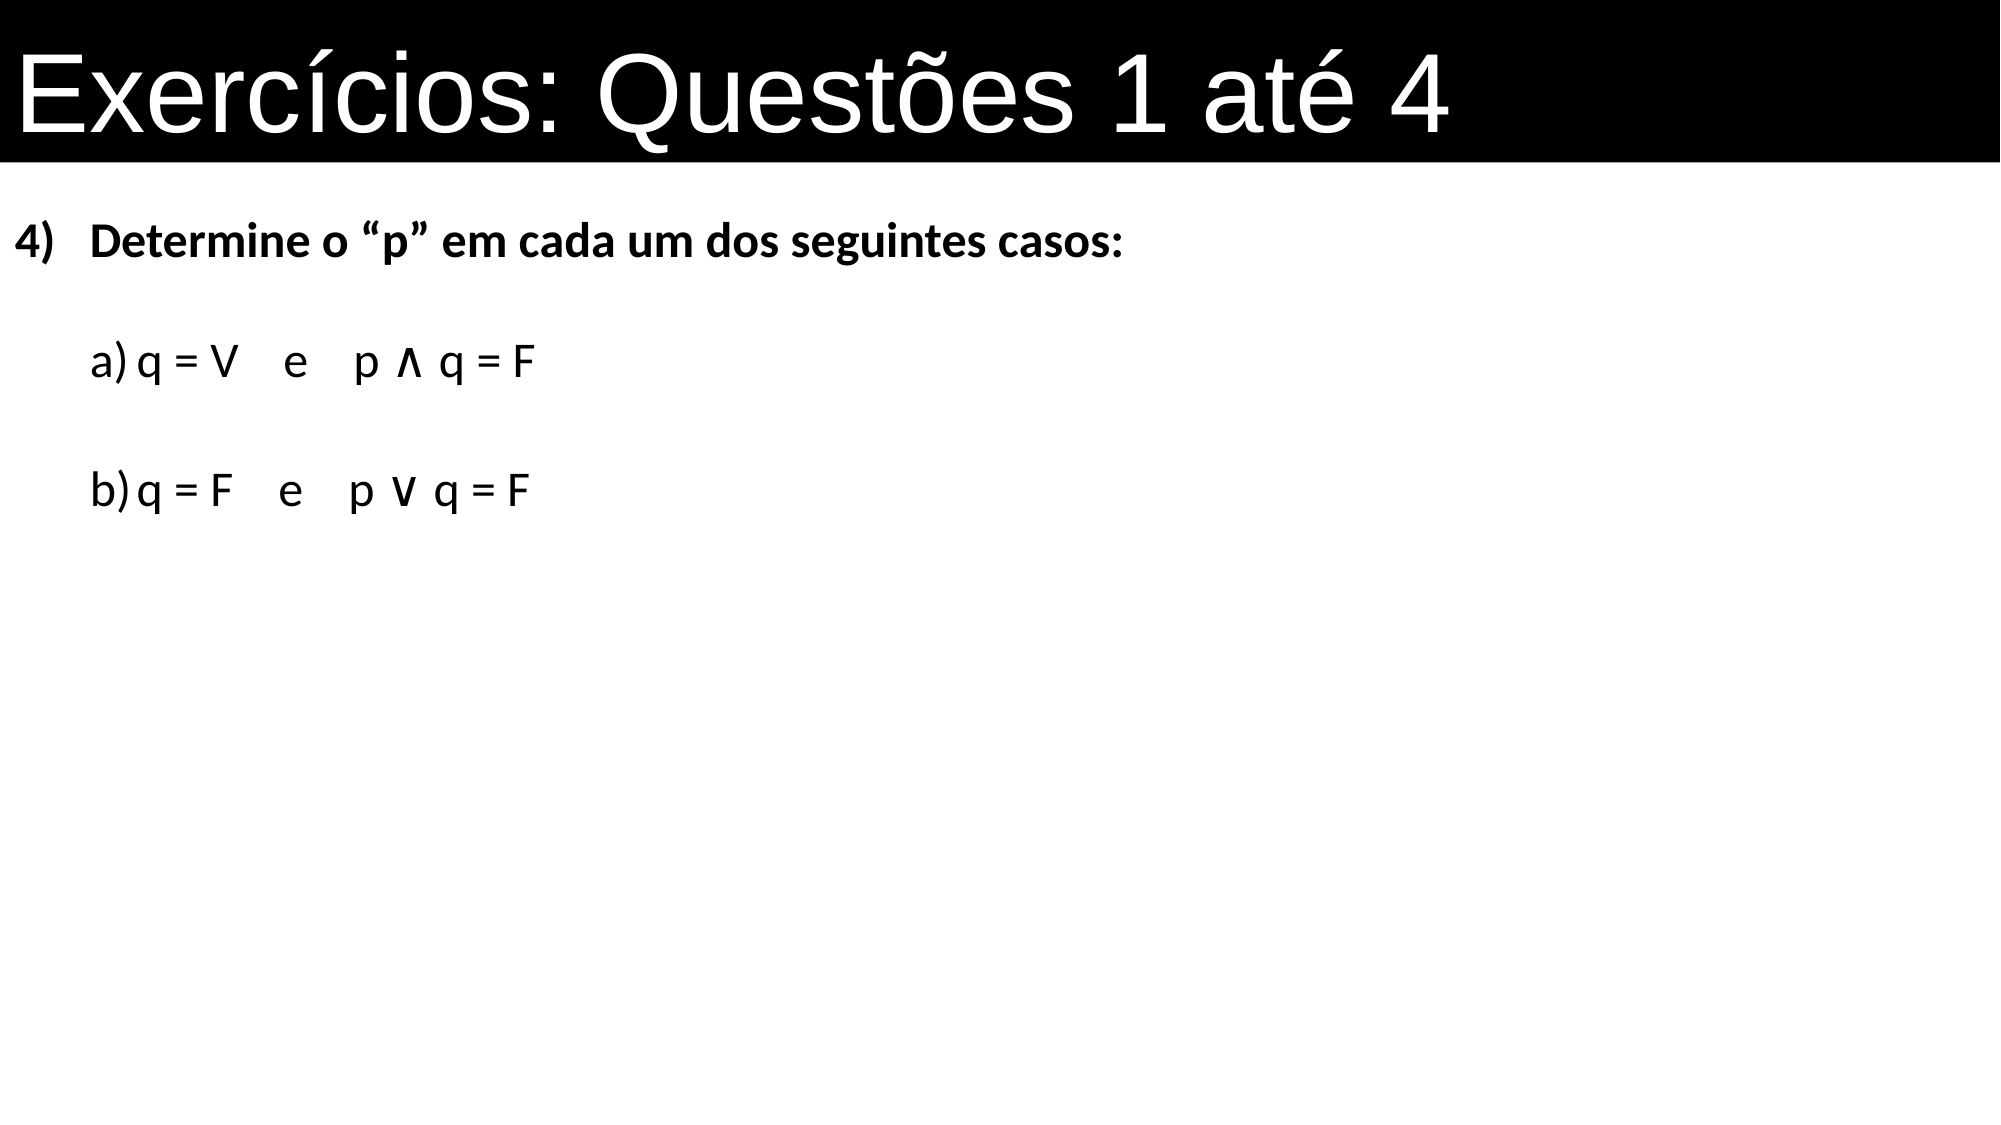

Exercícios: Questões 1 até 4
Determine o “p” em cada um dos seguintes casos:

q = V    e    p ∧ q = F

q = F    e    p ∨ q = F